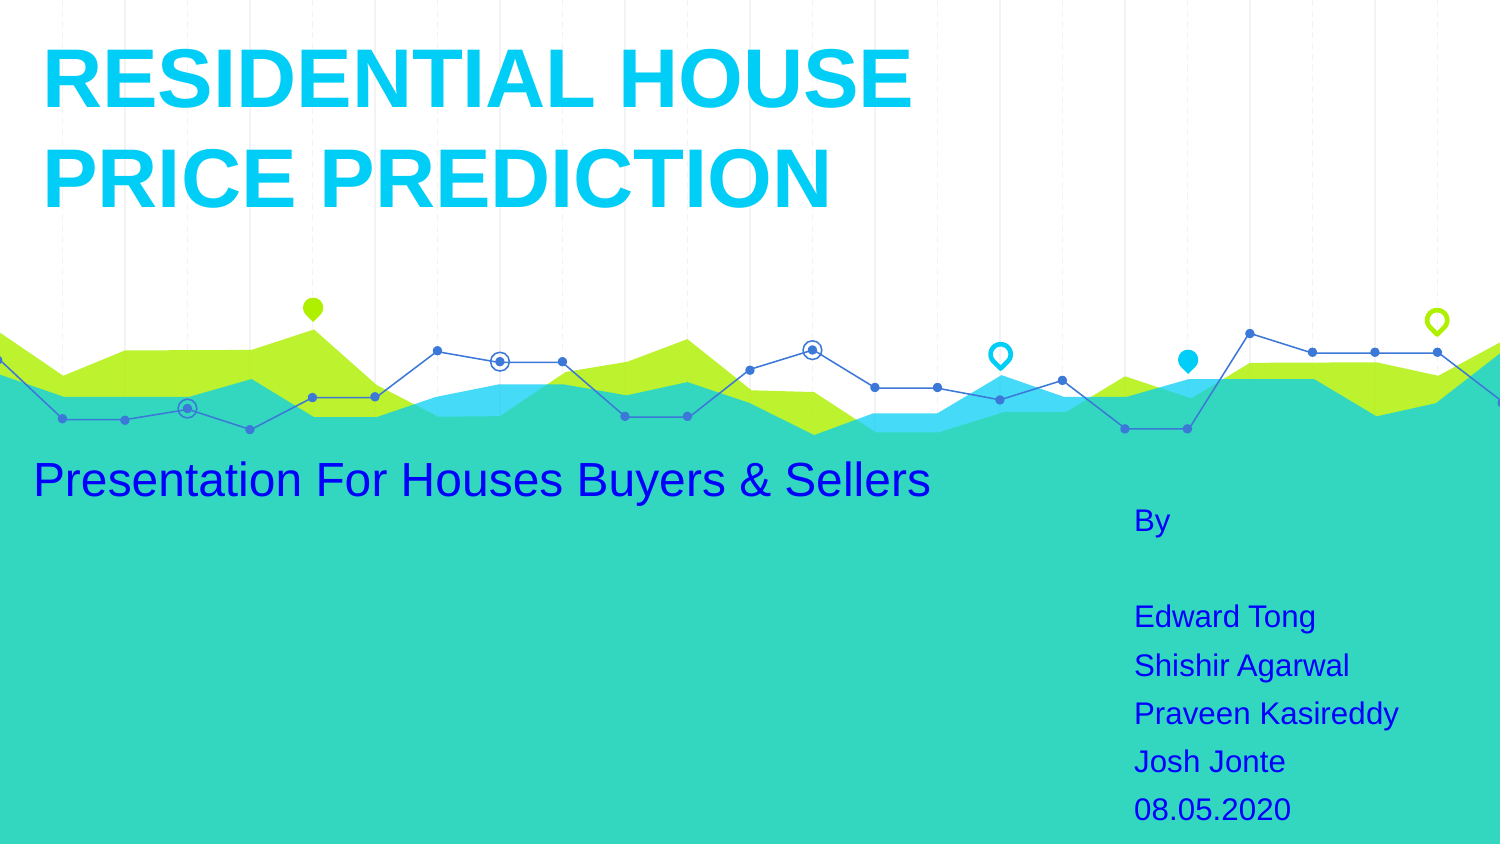

# RESIDENTIAL HOUSE
PRICE PREDICTION
Presentation For Houses Buyers & Sellers
By

Edward Tong
Shishir Agarwal
Praveen Kasireddy
Josh Jonte
08.05.2020